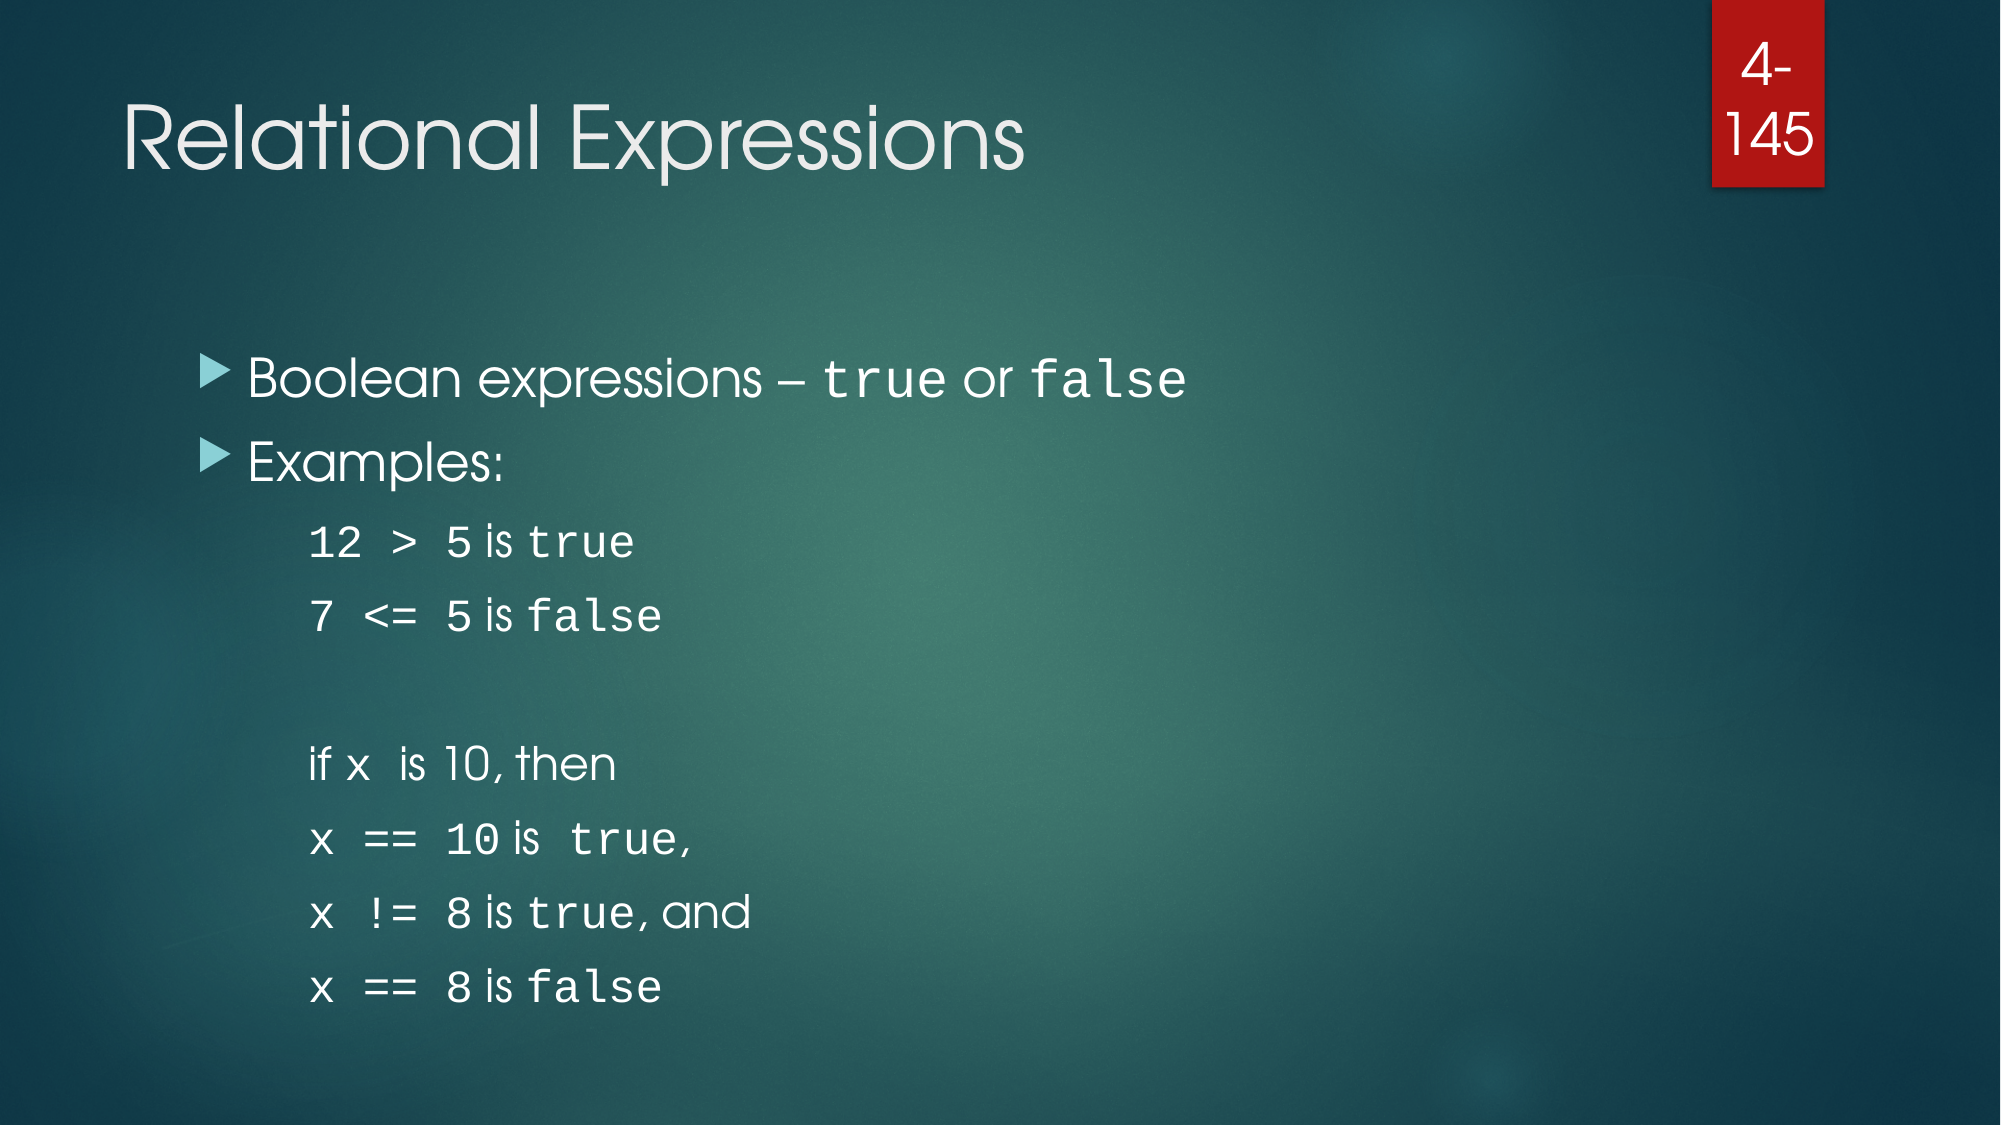

# Relational Expressions
4-145
Boolean expressions – true or false
Examples:
	12 > 5 is true
	7 <= 5 is false

	if x is 10, then
	x == 10 is true,
	x != 8 is true, and
	x == 8 is false